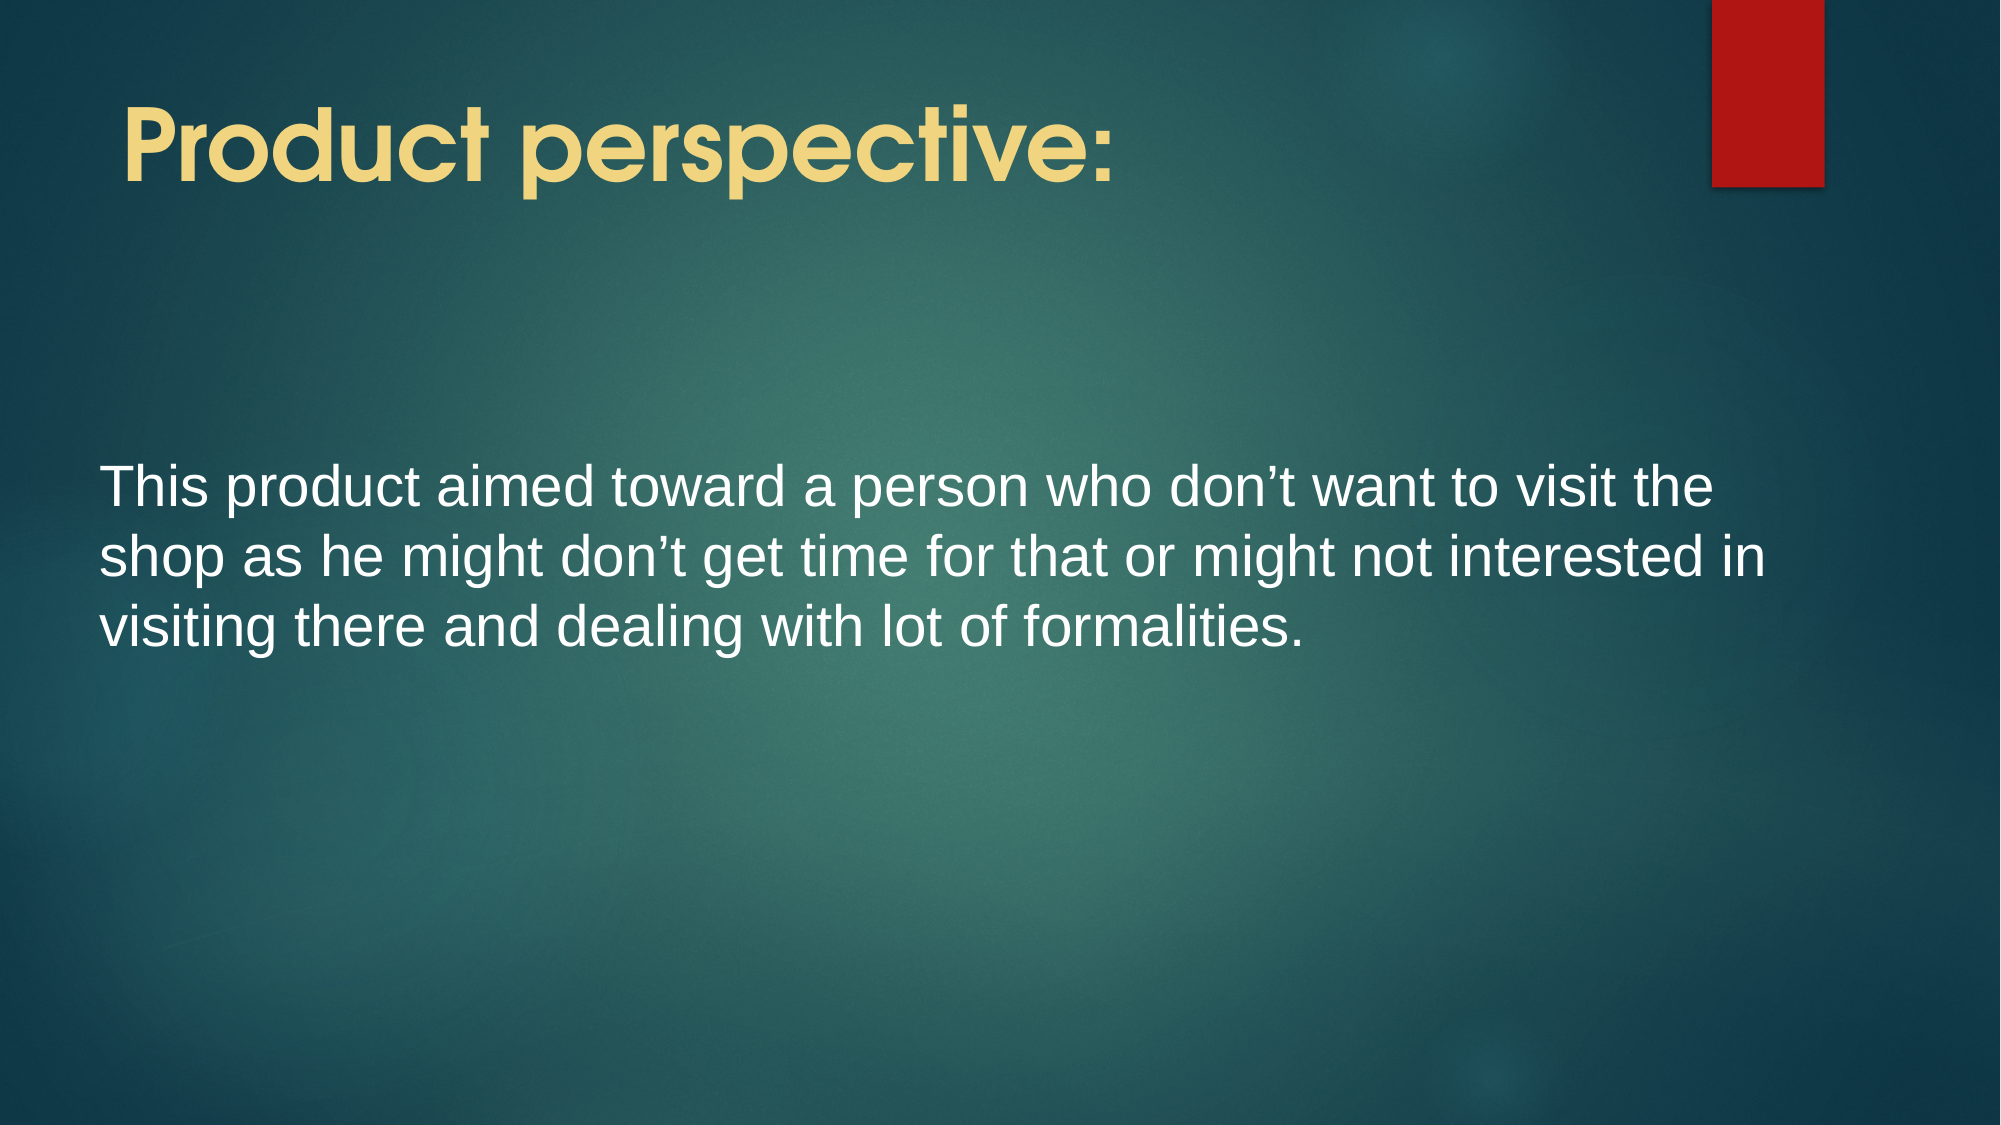

# Product perspective:
This product aimed toward a person who don’t want to visit the shop as he might don’t get time for that or might not interested in visiting there and dealing with lot of formalities.